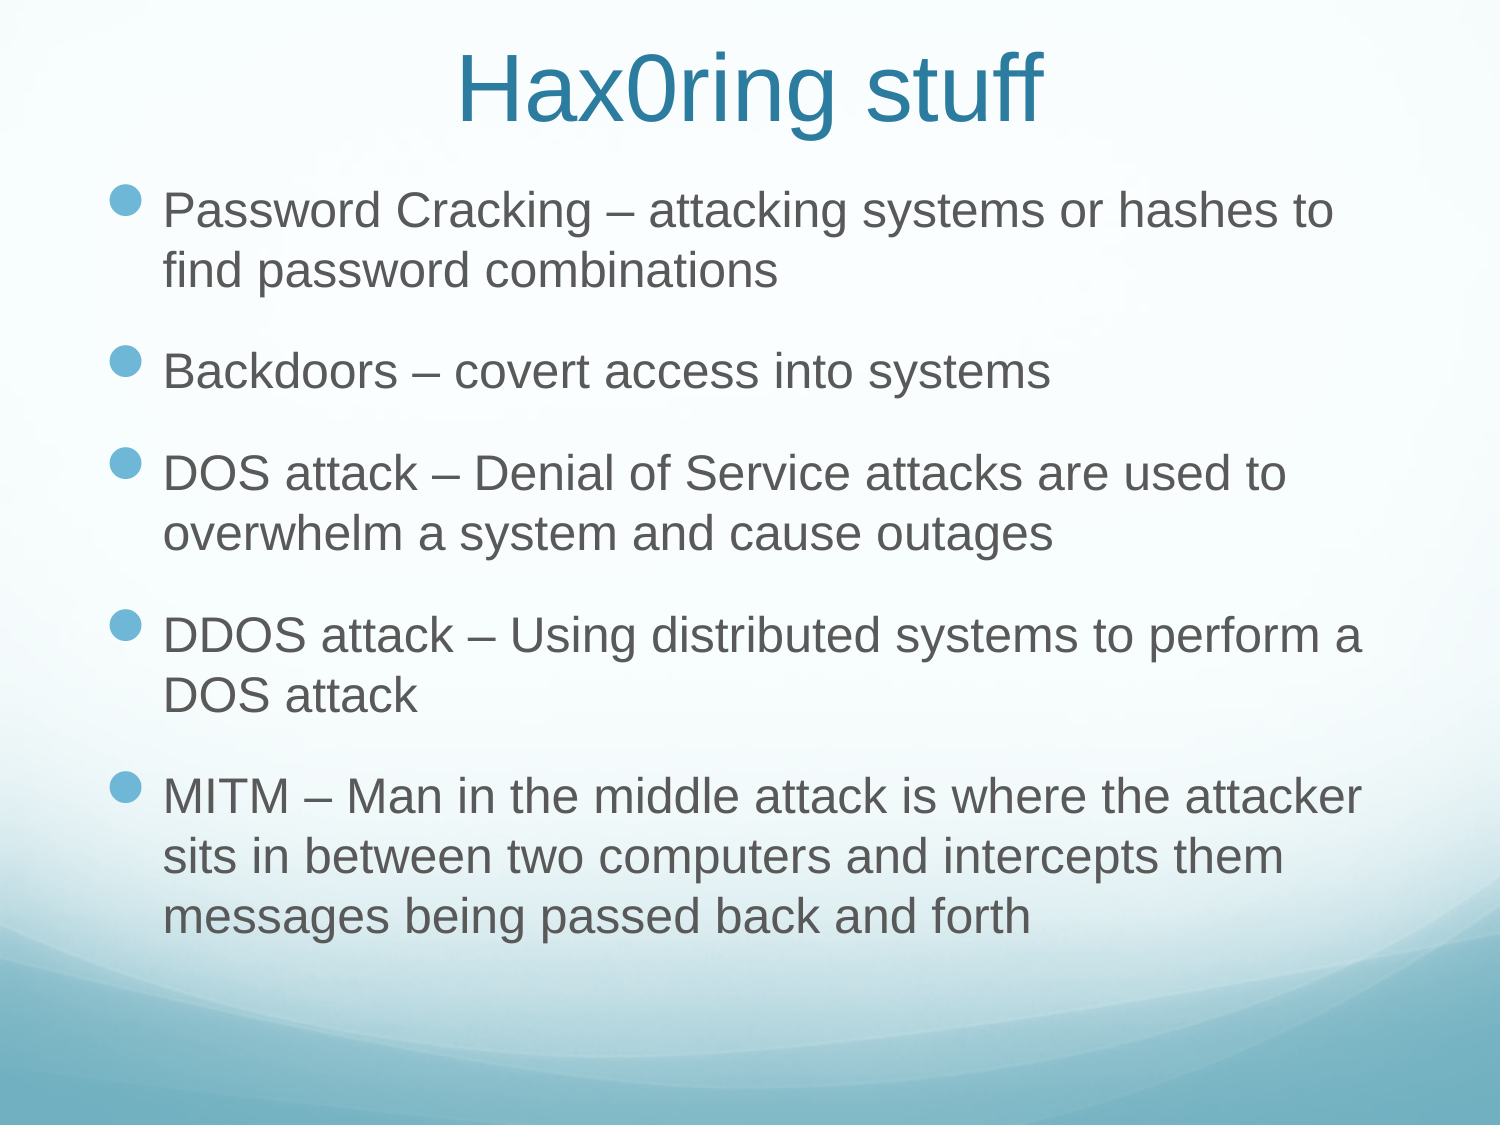

# Hax0ring stuff
Password Cracking – attacking systems or hashes to find password combinations
Backdoors – covert access into systems
DOS attack – Denial of Service attacks are used to overwhelm a system and cause outages
DDOS attack – Using distributed systems to perform a DOS attack
MITM – Man in the middle attack is where the attacker sits in between two computers and intercepts them messages being passed back and forth